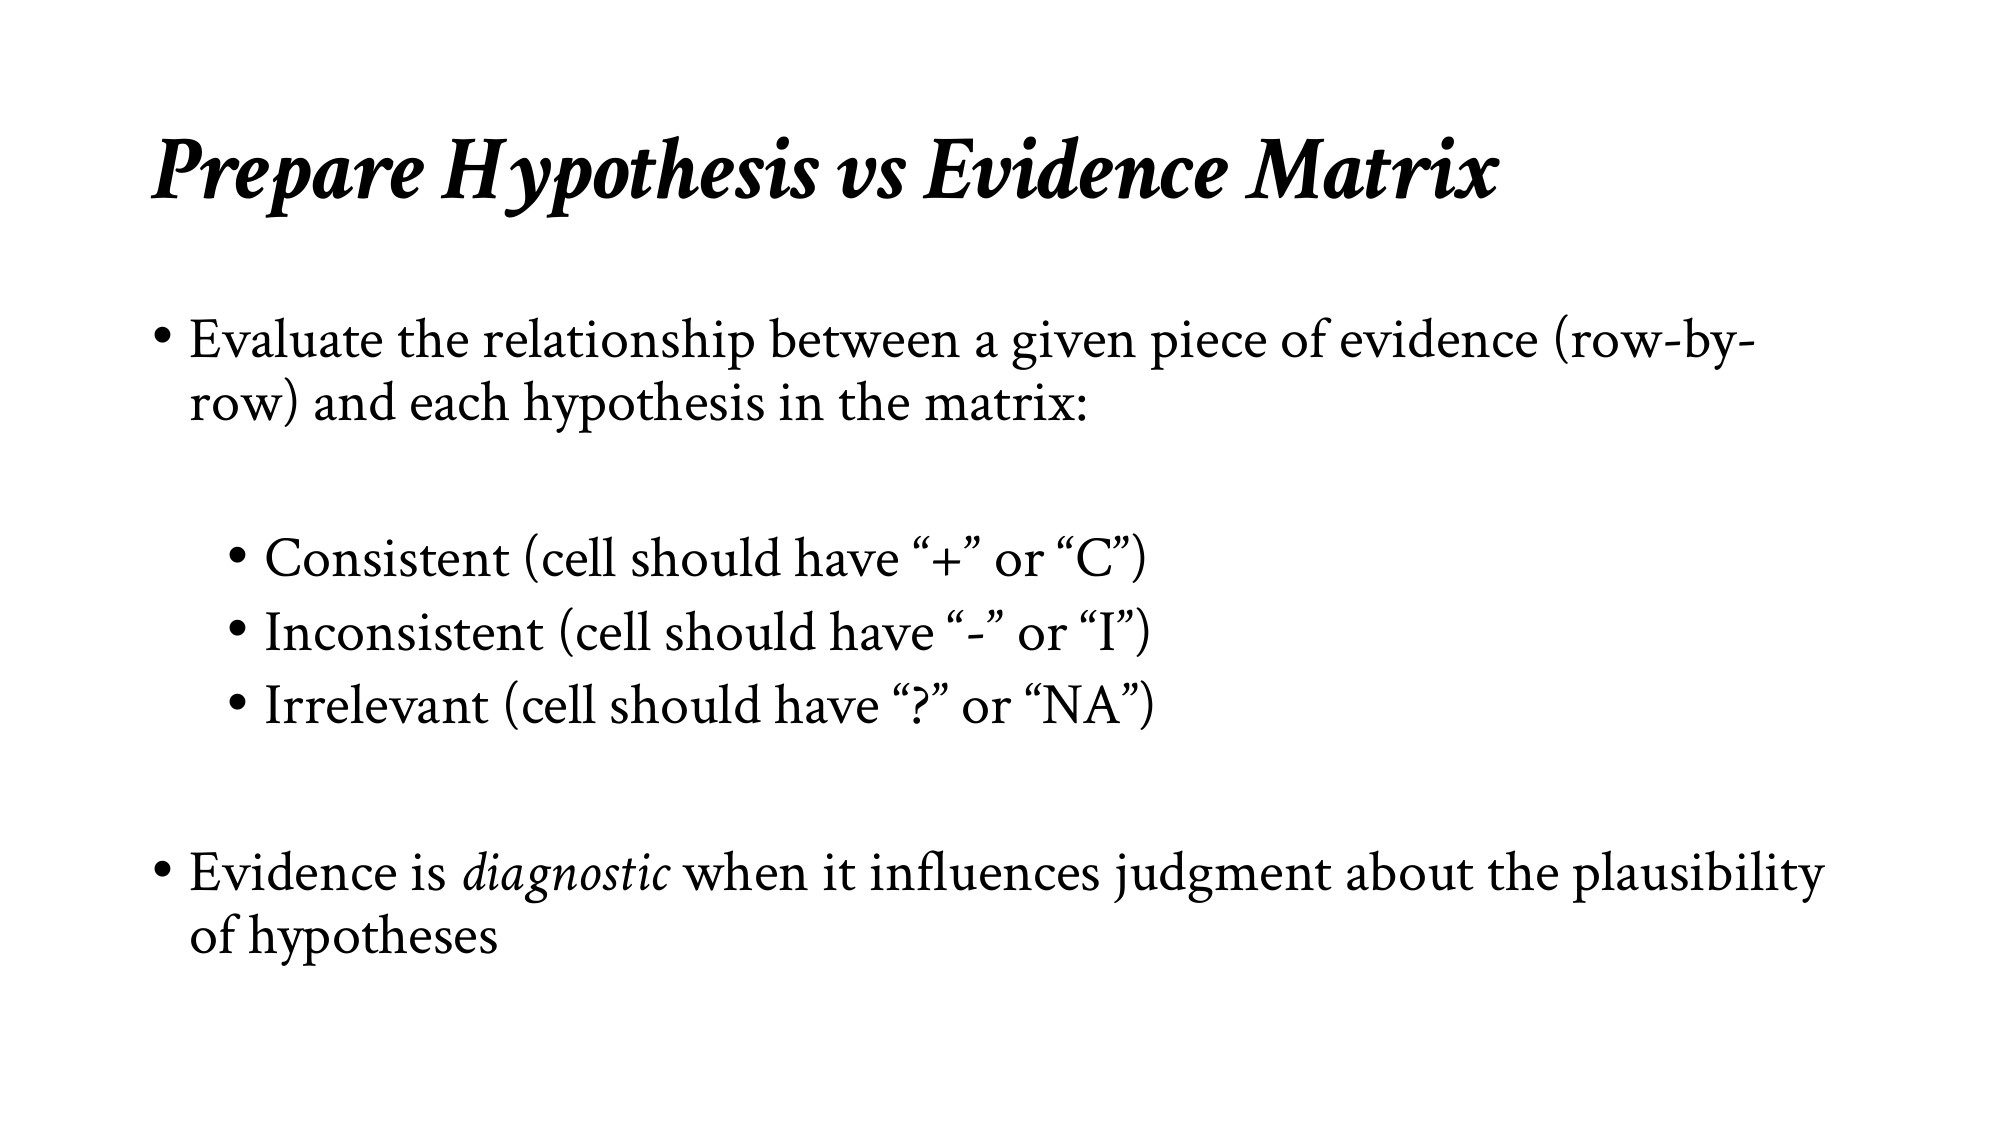

# Prepare Hypothesis vs Evidence Matrix
Evaluate the relationship between a given piece of evidence (row-by-row) and each hypothesis in the matrix:

Consistent (cell should have “+” or “C”)
Inconsistent (cell should have “-” or “I”)
Irrelevant (cell should have “?” or “NA”)

Evidence is diagnostic when it influences judgment about the plausibility of hypotheses